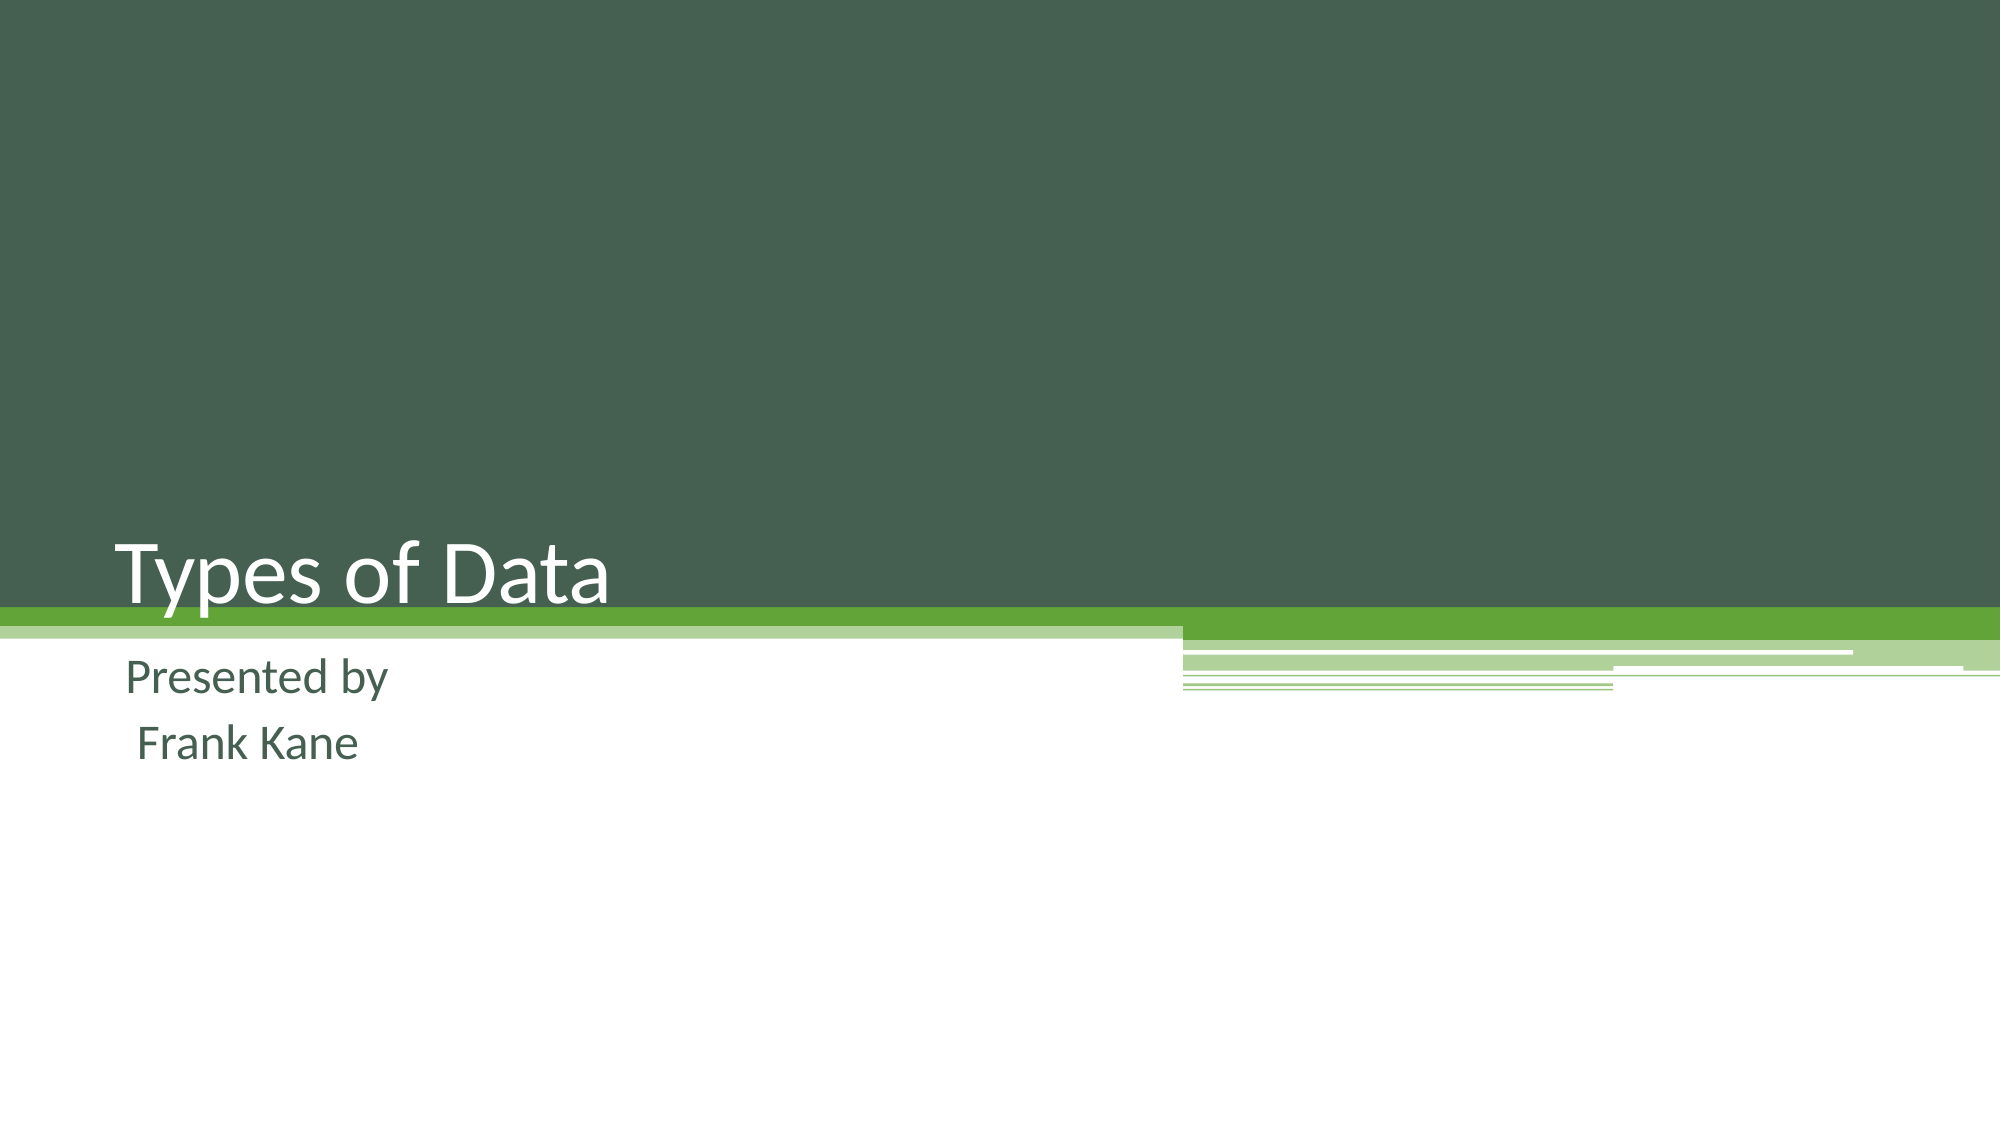

# Types of Data
Presented by  Frank Kane